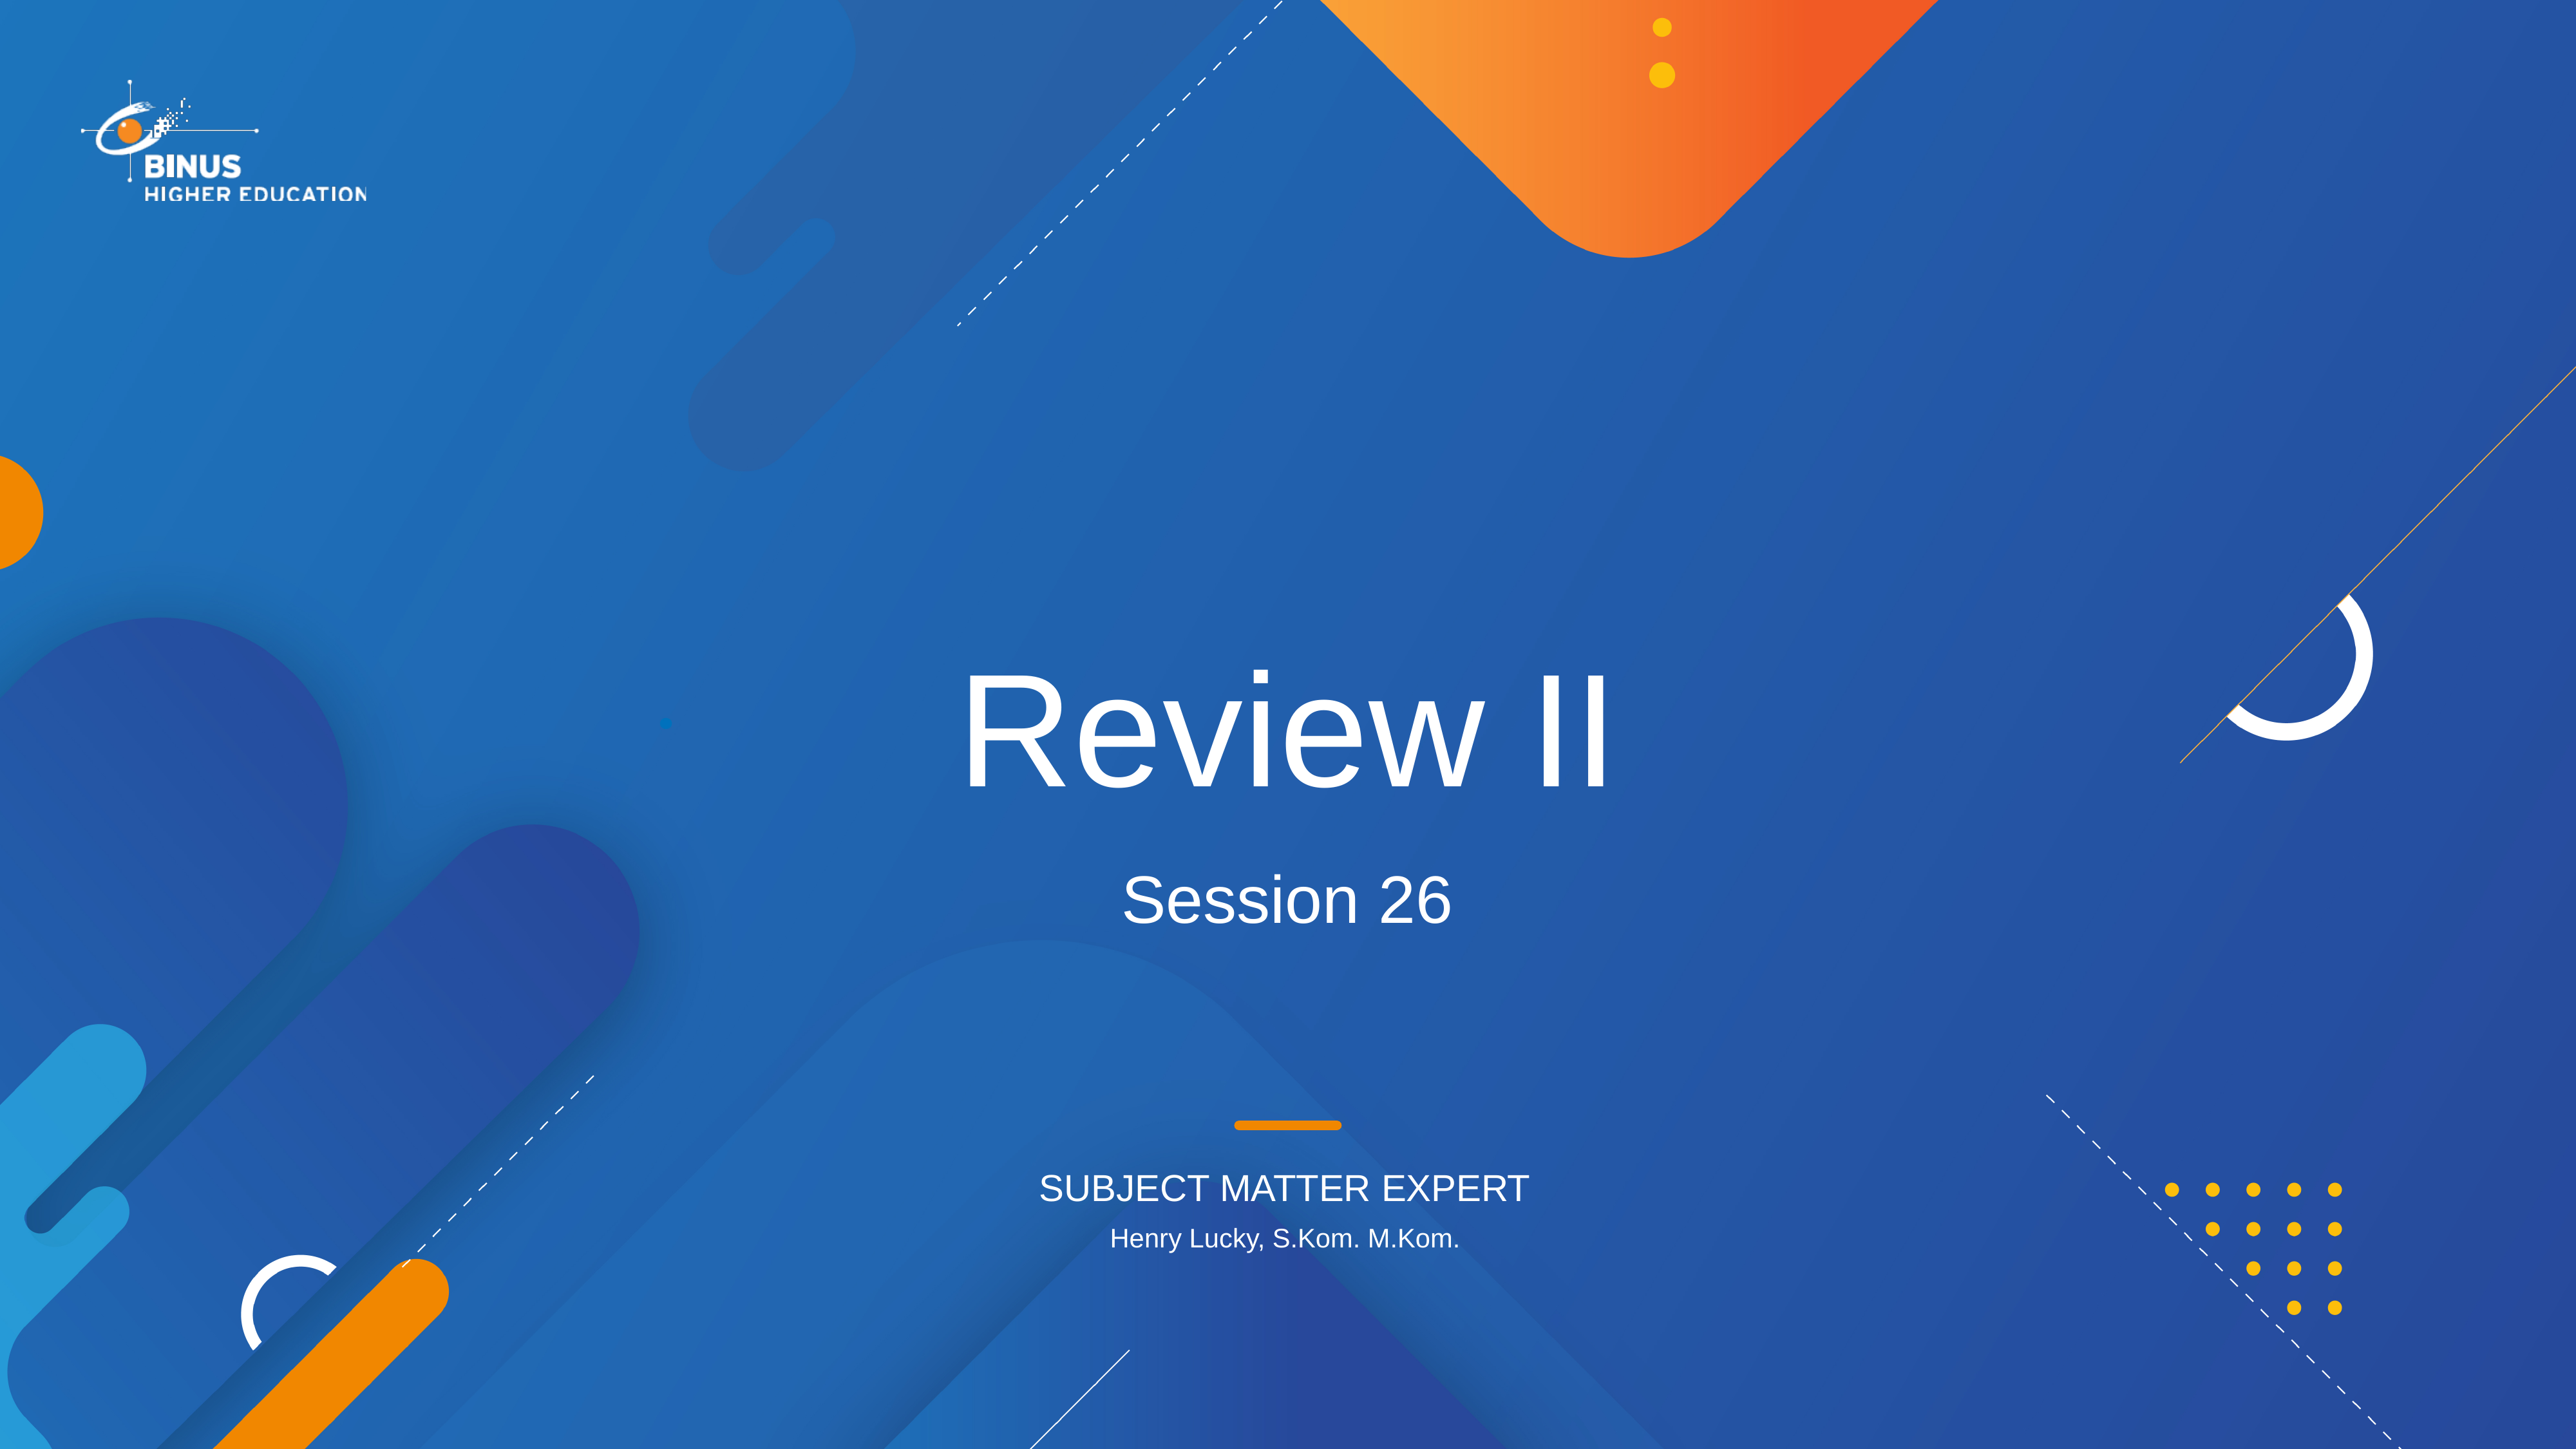

# Review II
Session 26
Henry Lucky, S.Kom. M.Kom.